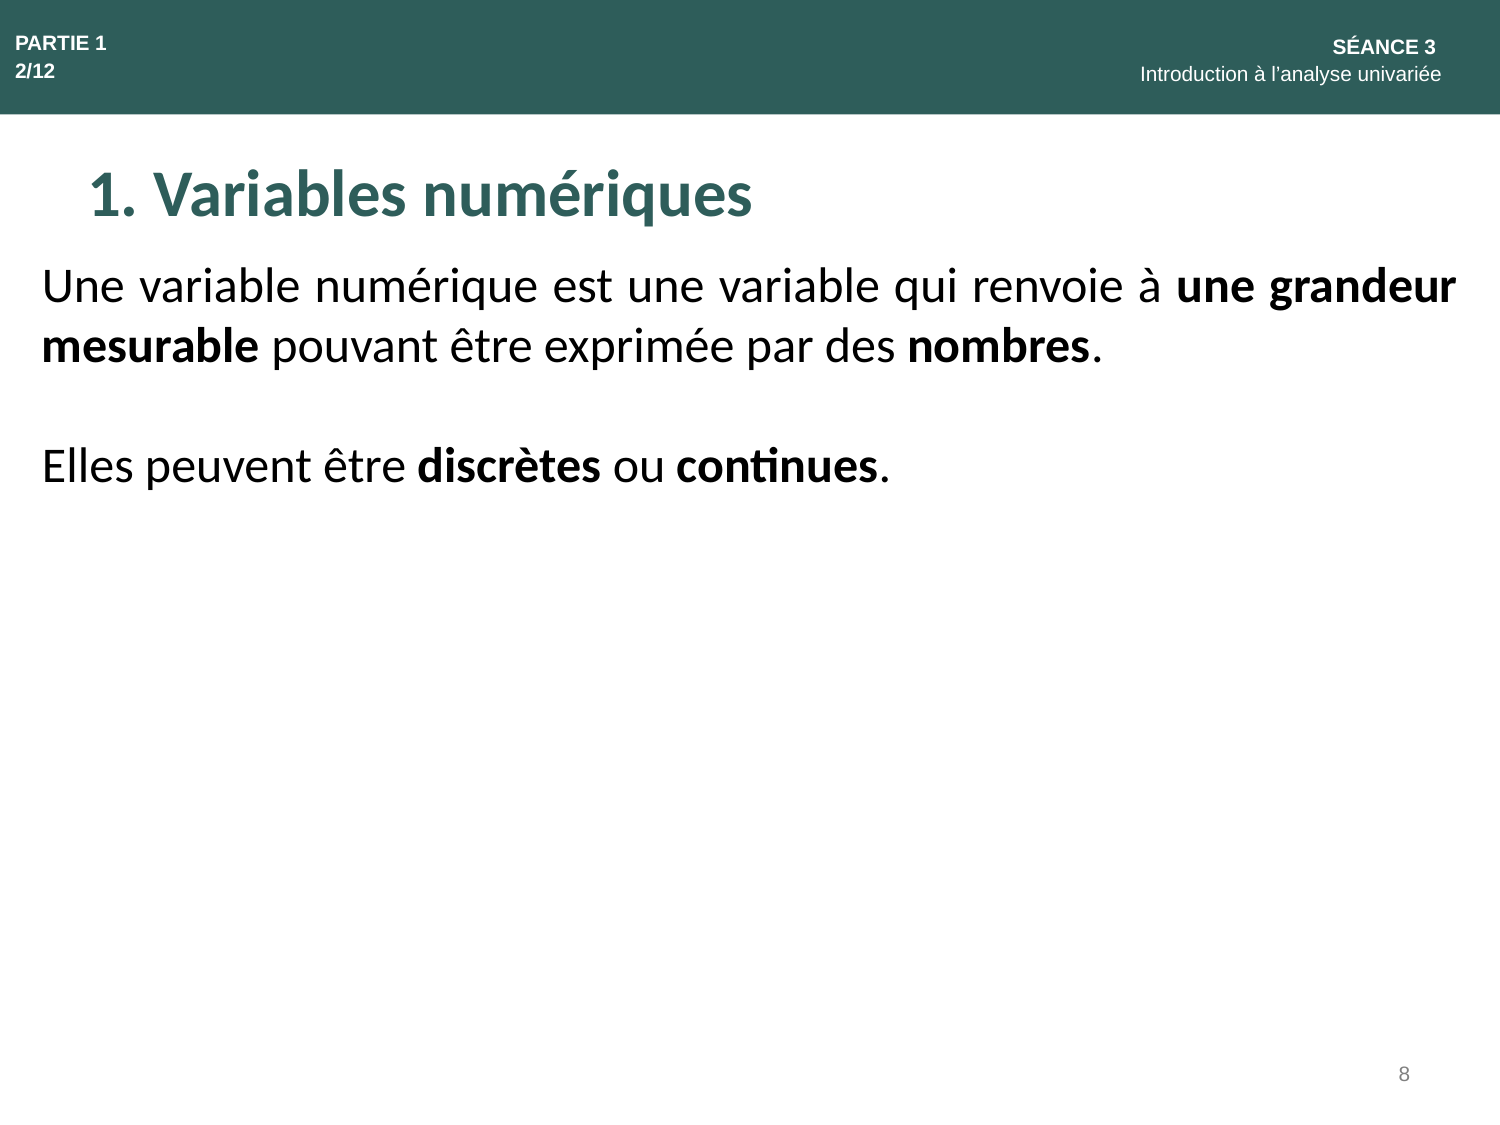

PARTIE 1
2/12

SÉANCE 3
Introduction à l’analyse univariée
1. Variables numériques
Une variable numérique est une variable qui renvoie à une grandeur mesurable pouvant être exprimée par des nombres.

Elles peuvent être discrètes ou continues.

8